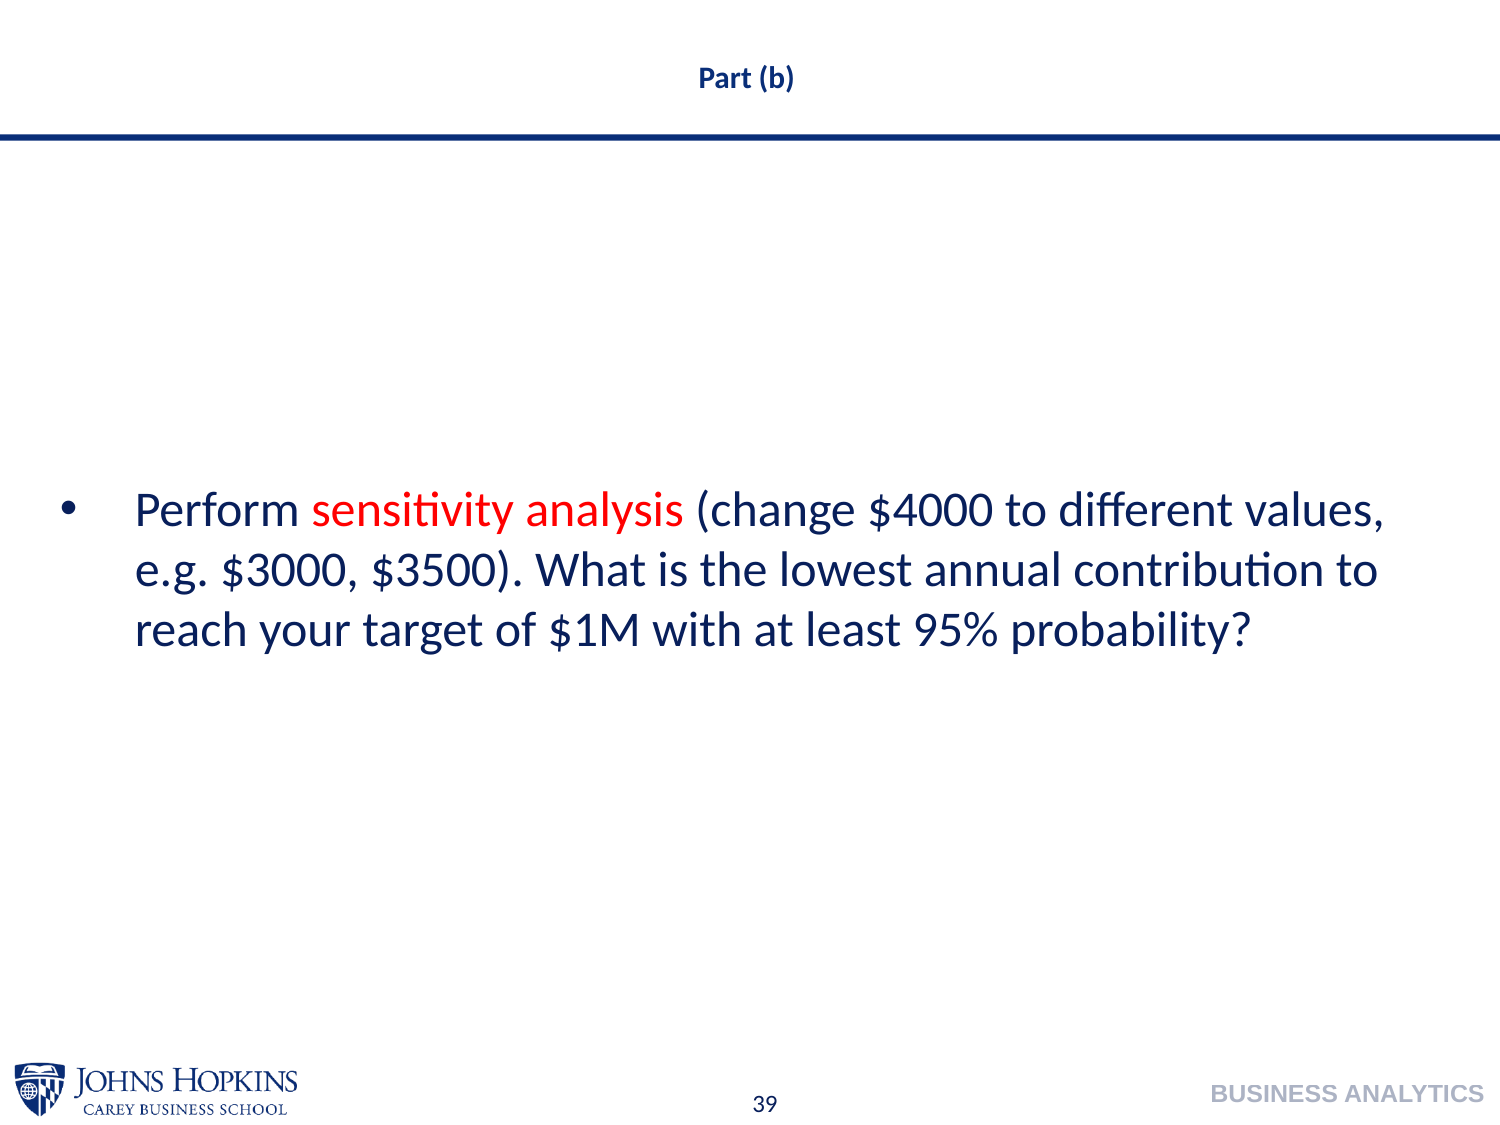

# Part (b)

Perform sensitivity analysis (change $4000 to different values, e.g. $3000, $3500). What is the lowest annual contribution to reach your target of $1M with at least 95% probability?
39